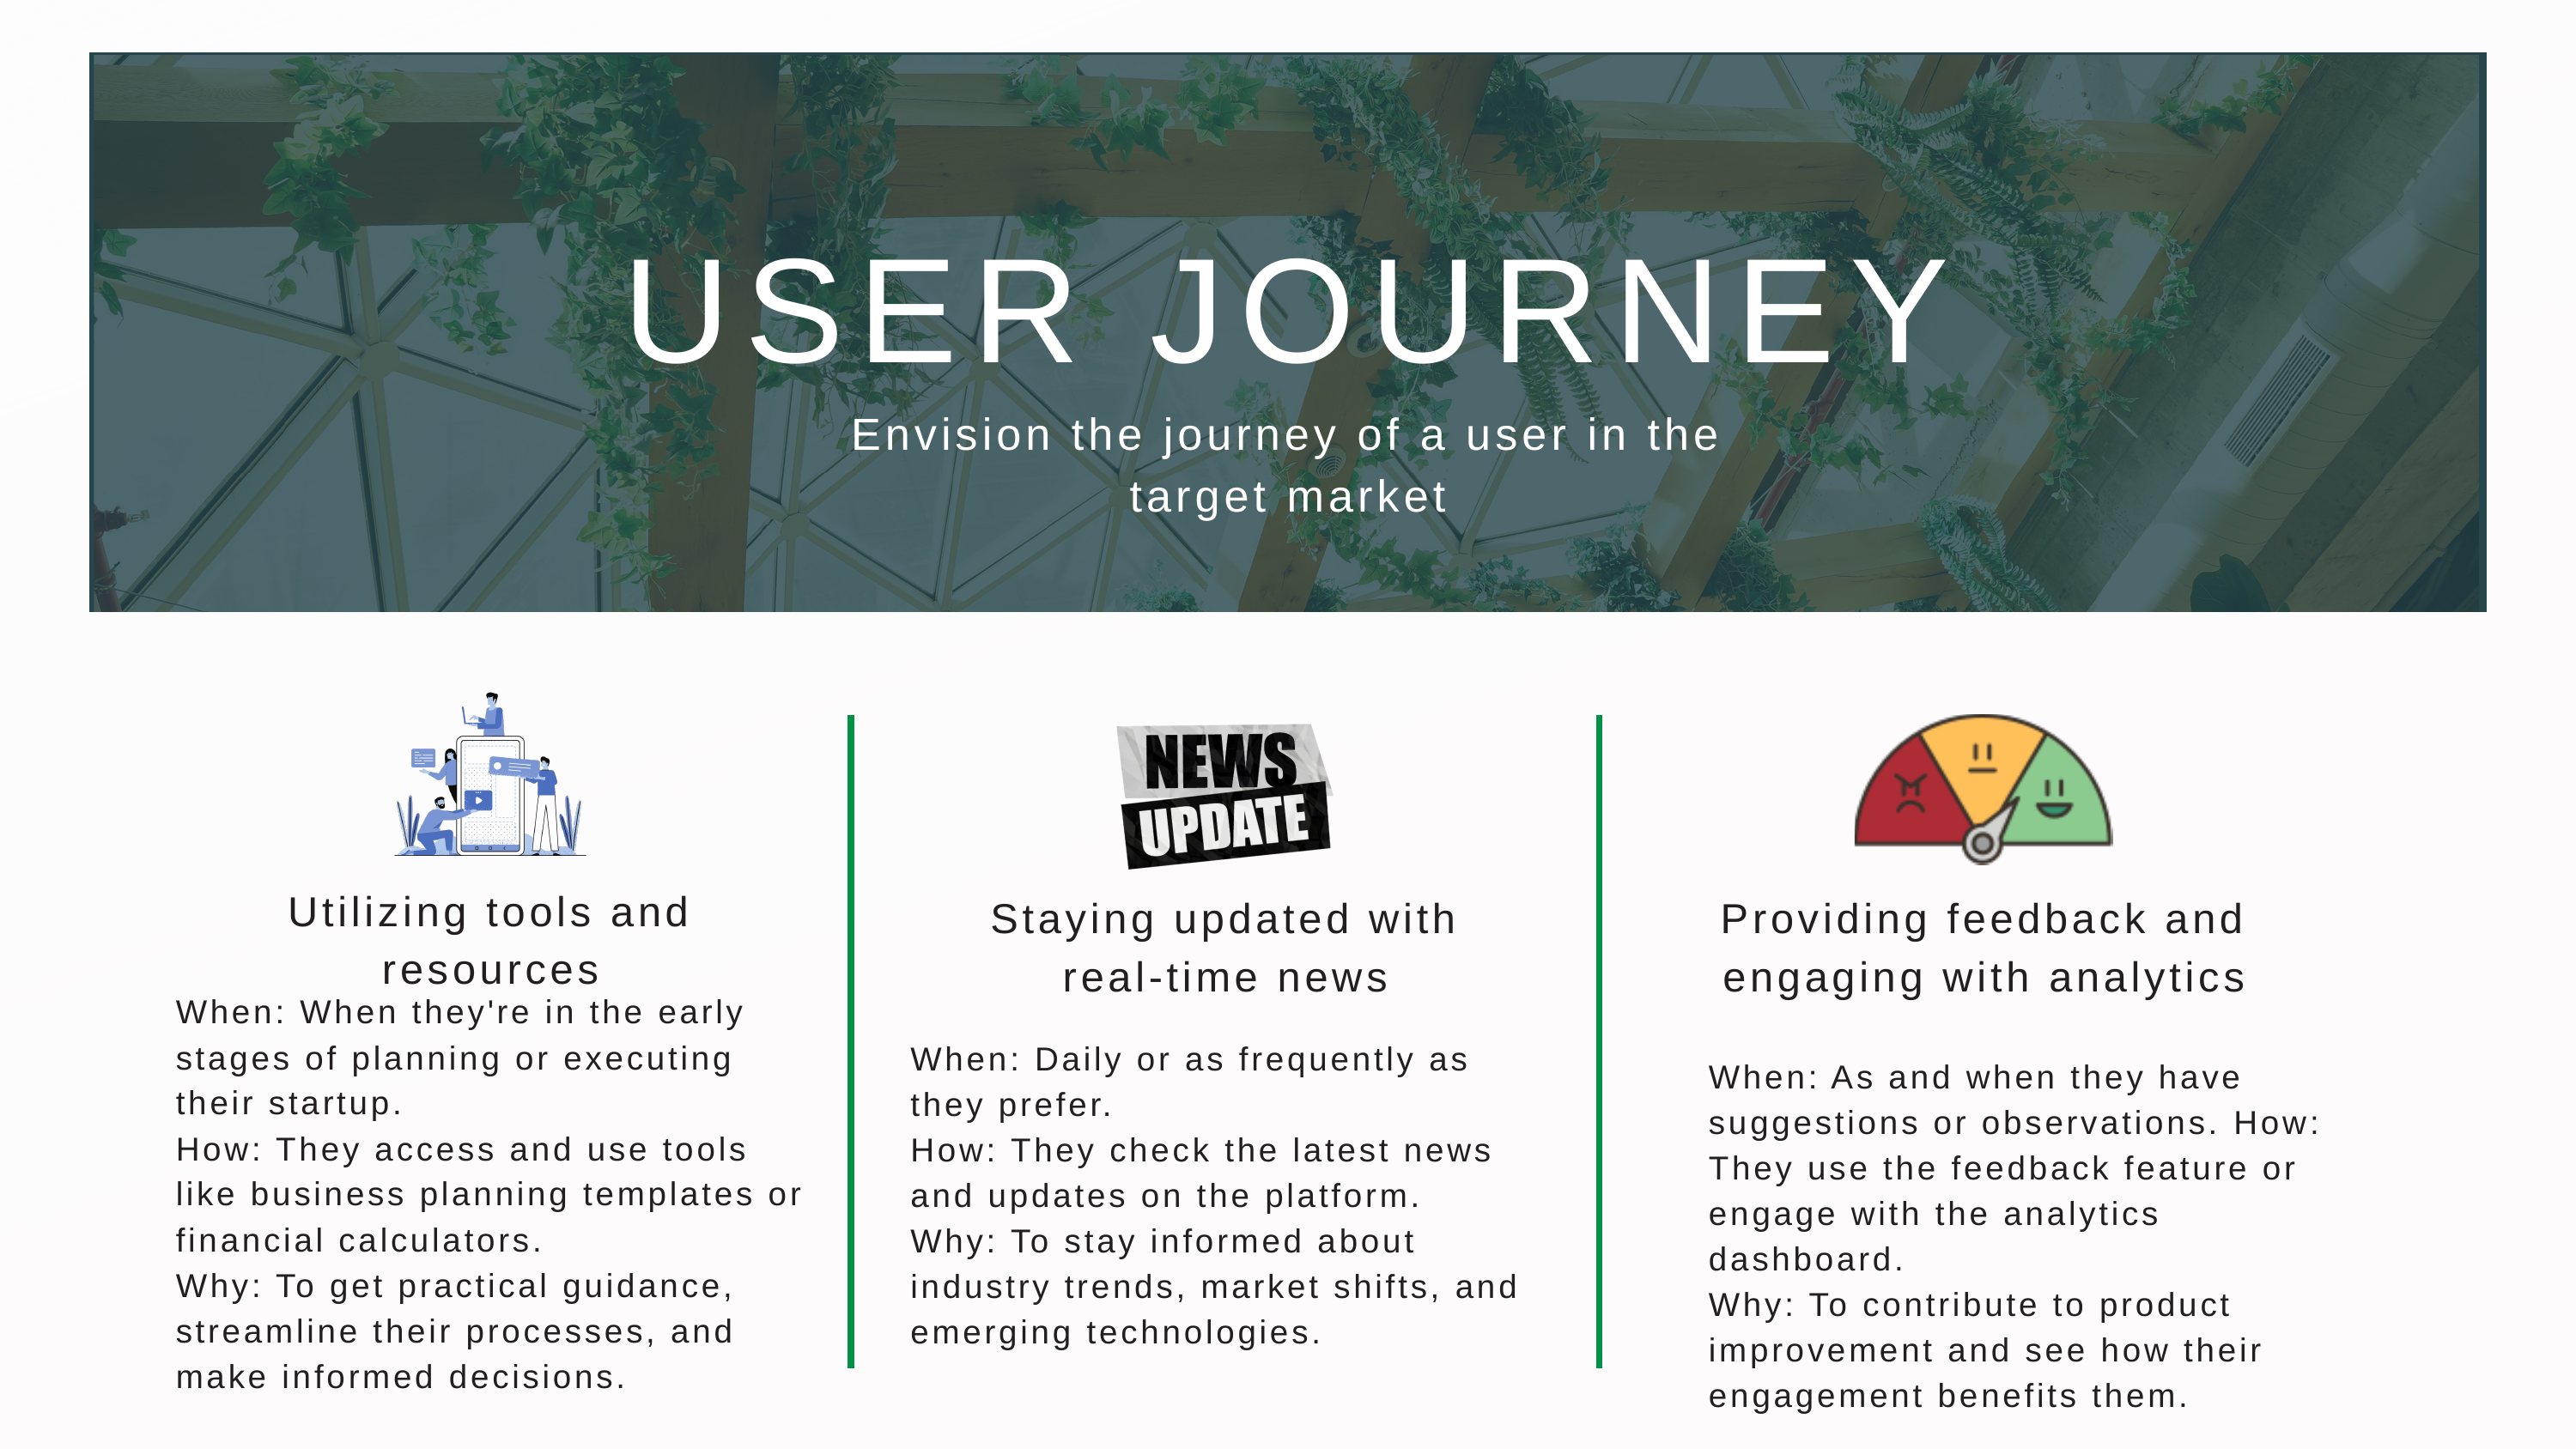

USER JOURNEY
Envision the journey of a user in the target market

Utilizing tools and resources
Staying updated with real-time news
Providing feedback and engaging with analytics
When: When they're in the early stages of planning or executing their startup.
How: They access and use tools like business planning templates or financial calculators.
Why: To get practical guidance, streamline their processes, and make informed decisions.
When: Daily or as frequently as they prefer.
How: They check the latest news and updates on the platform.
Why: To stay informed about industry trends, market shifts, and emerging technologies.
When: As and when they have suggestions or observations. How: They use the feedback feature or engage with the analytics dashboard.
Why: To contribute to product improvement and see how their engagement benefits them.